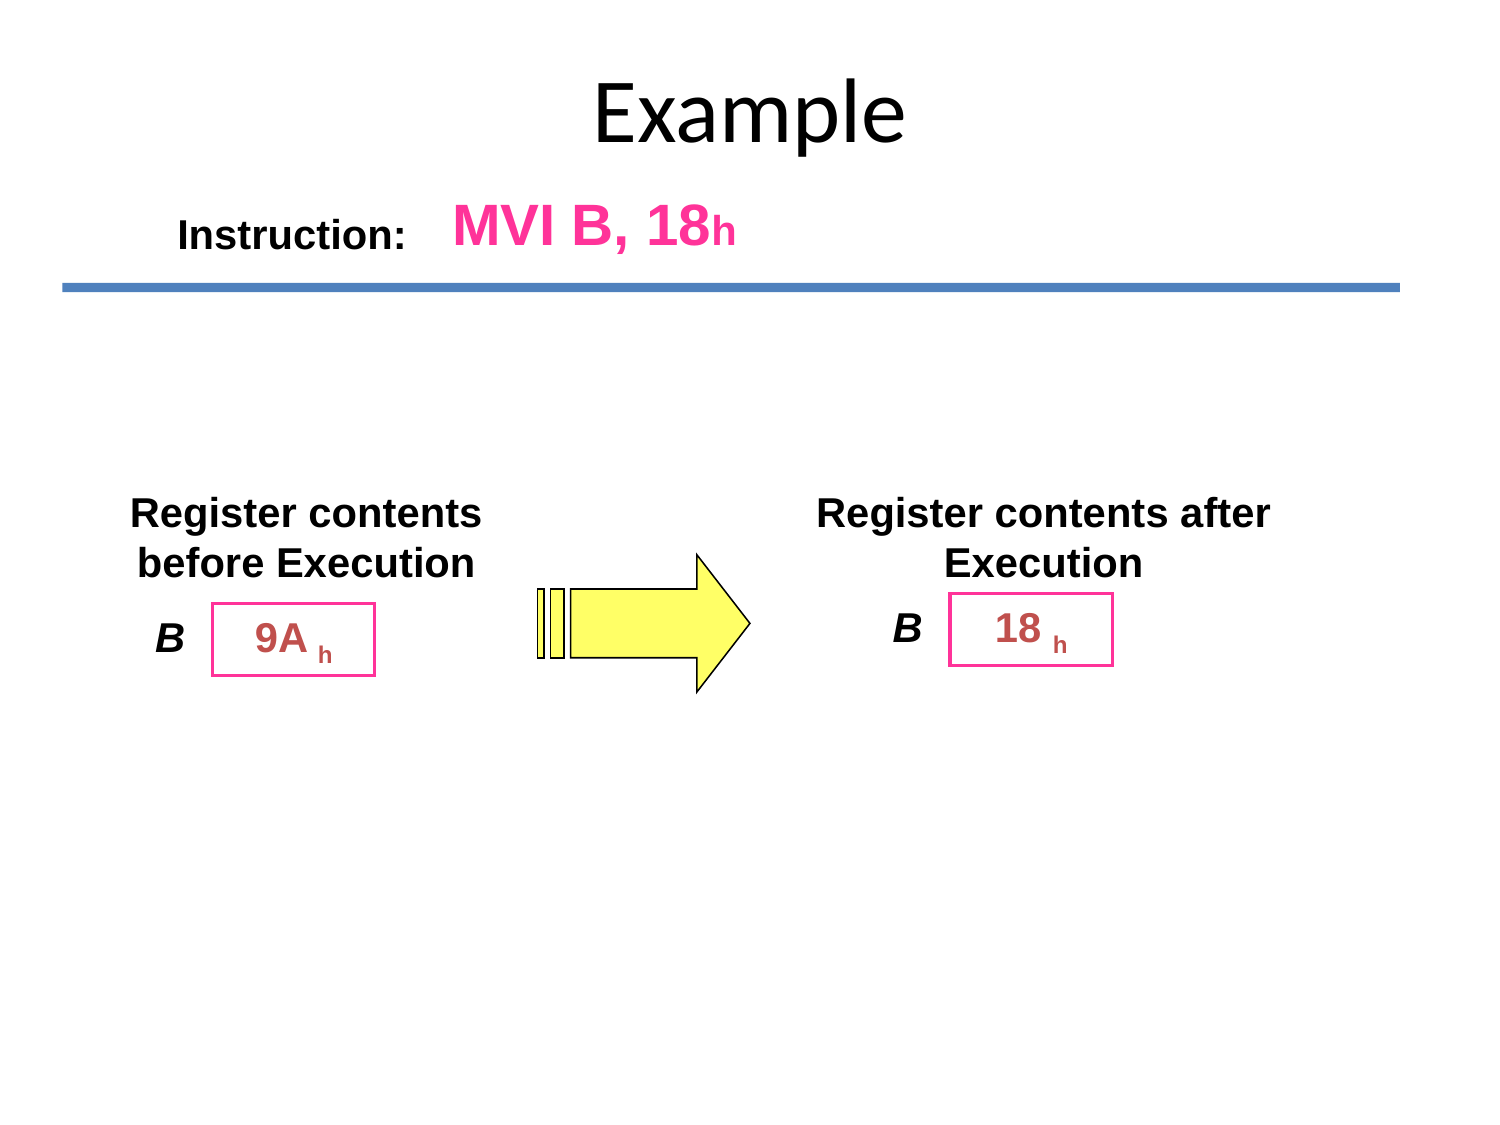

# Example
MVI B, 18h
Instruction:

Register contents before Execution
B
9A h
Register contents after Execution
B
18 h